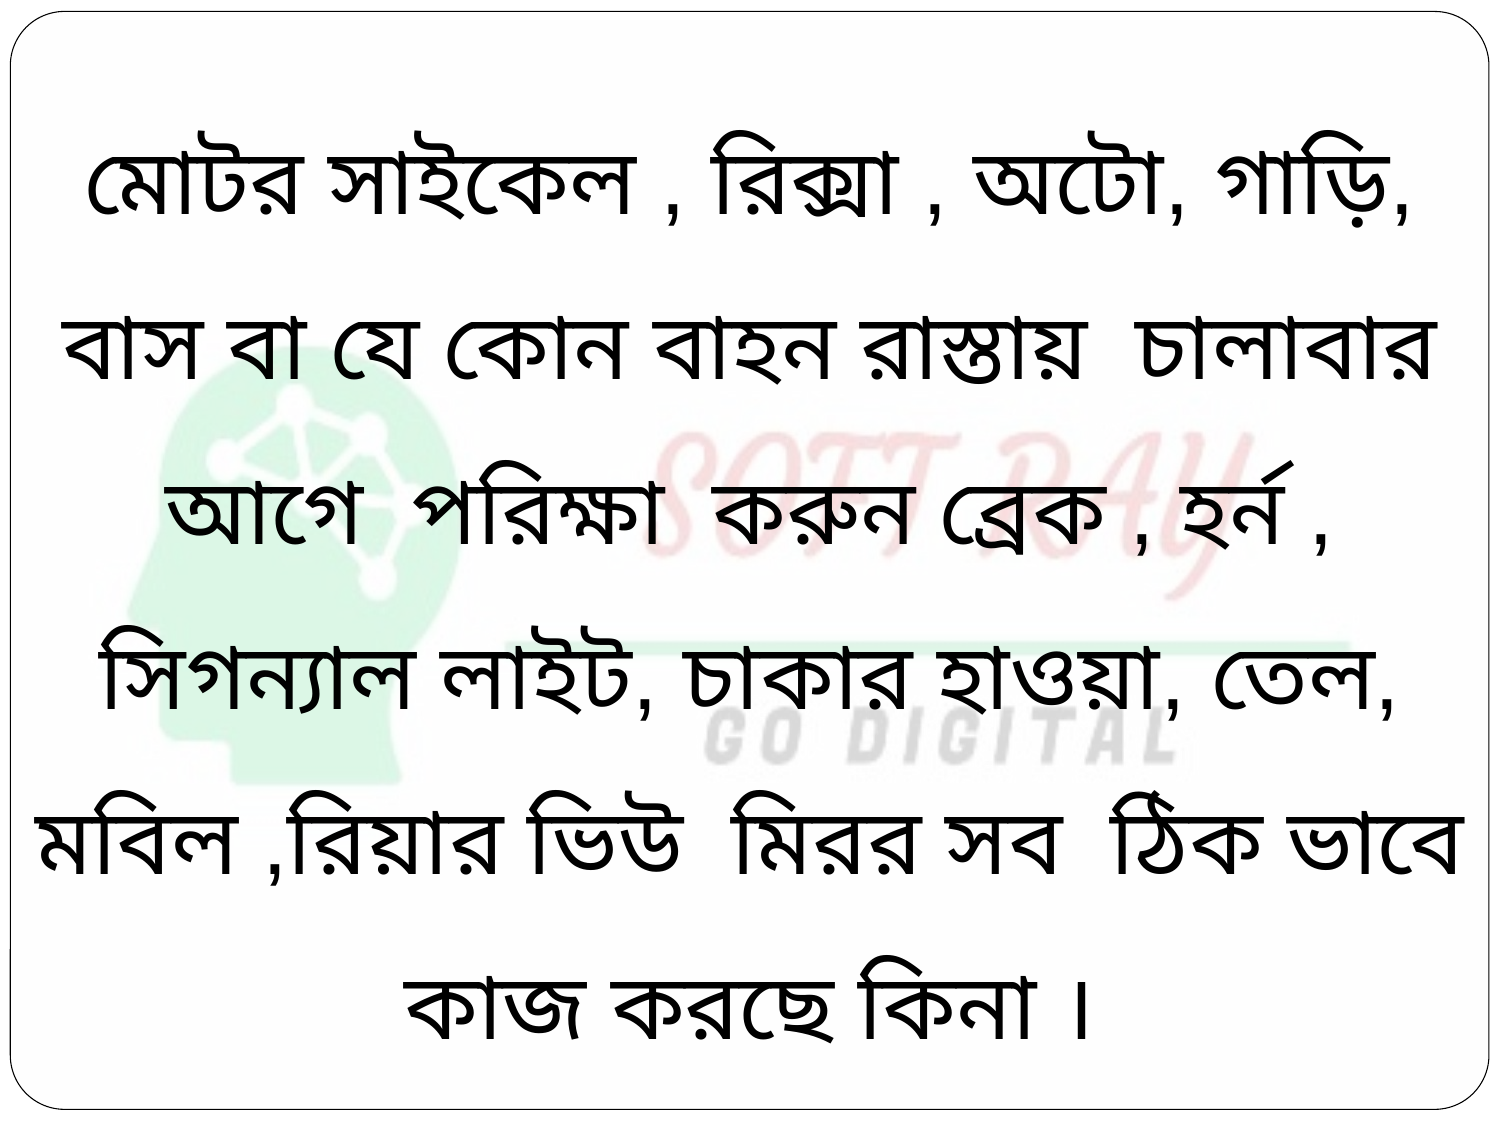

মোটর সাইকেল , রিক্সা , অটো, গাড়ি, বাস বা যে কোন বাহন রাস্তায়  চালাবার আগে  পরিক্ষা  করুন ব্রেক , হর্ন , সিগন্যাল লাইট, চাকার হাওয়া, তেল, মবিল ,রিয়ার ভিউ  মিরর সব  ঠিক ভাবে কাজ করছে কিনা ।